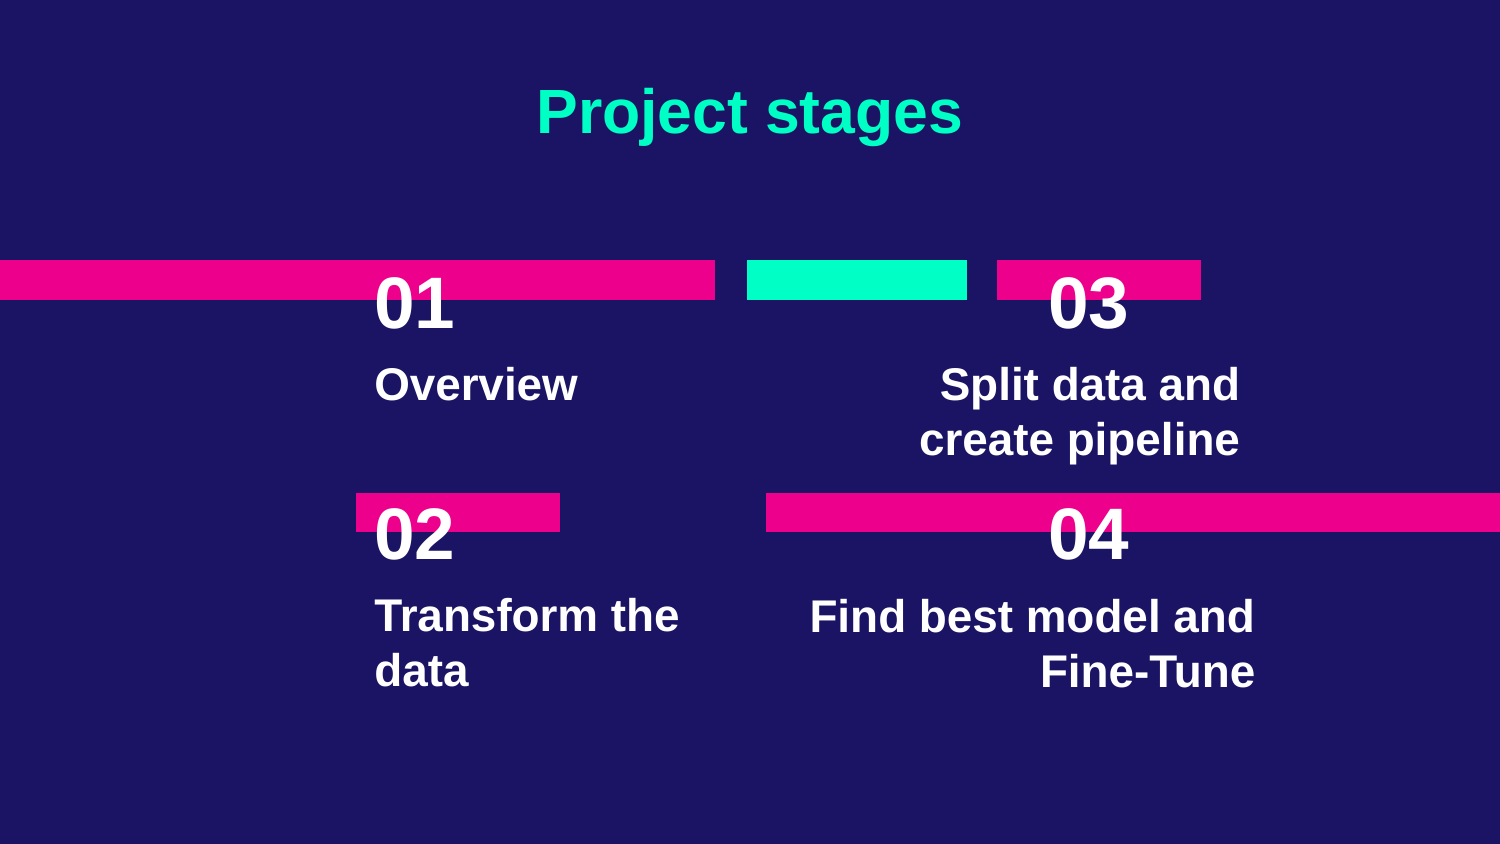

Project stages
# 01
03
Overview
Split data and create pipeline
02
04
Transform the data
Find best model and Fine-Tune